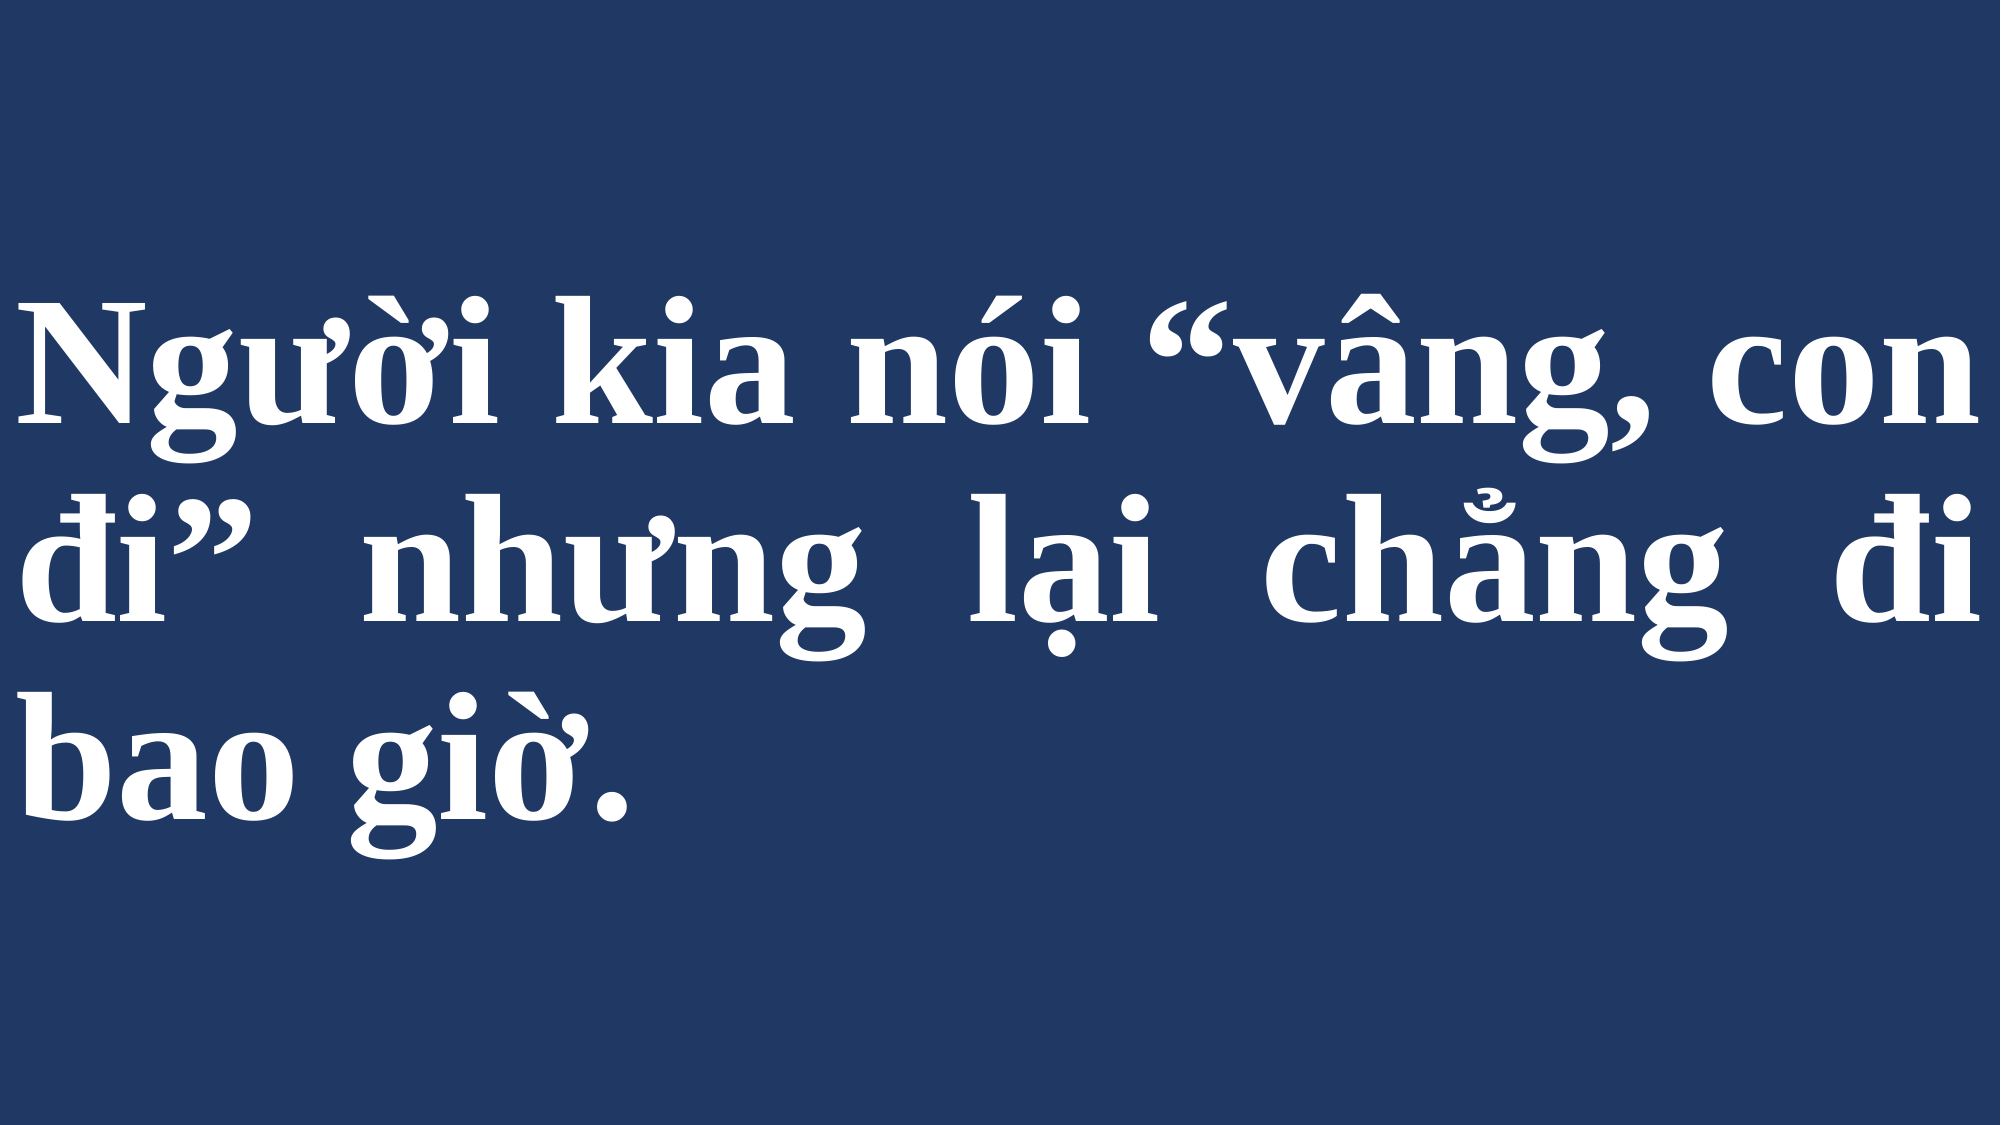

# Người kia nói “vâng, con đi” nhưng lại chẳng đi bao giờ.